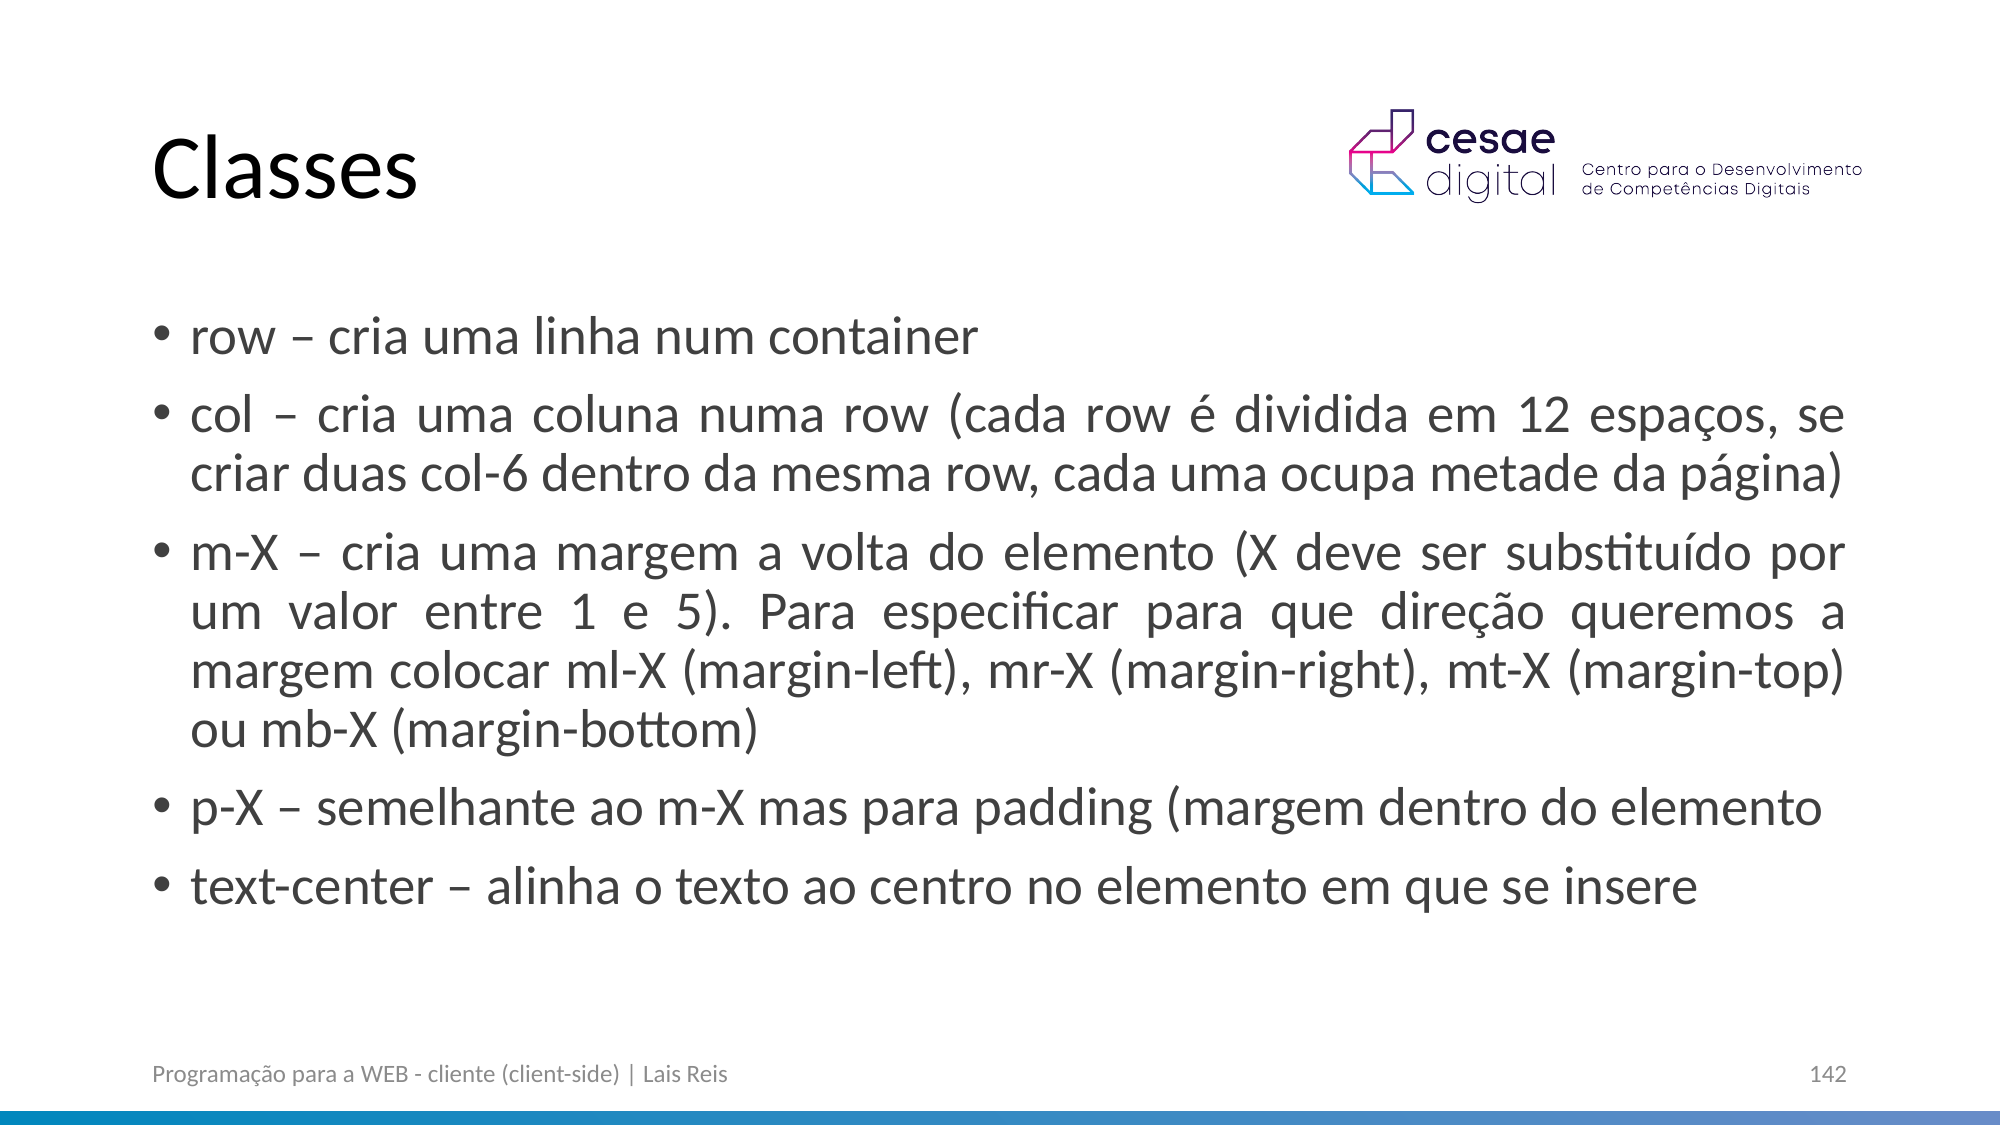

# Classes
row – cria uma linha num container
col – cria uma coluna numa row (cada row é dividida em 12 espaços, se criar duas col-6 dentro da mesma row, cada uma ocupa metade da página)
m-X – cria uma margem a volta do elemento (X deve ser substituído por um valor entre 1 e 5). Para especificar para que direção queremos a margem colocar ml-X (margin-left), mr-X (margin-right), mt-X (margin-top) ou mb-X (margin-bottom)
p-X – semelhante ao m-X mas para padding (margem dentro do elemento
text-center – alinha o texto ao centro no elemento em que se insere

Programação para a WEB - cliente (client-side) | Lais Reis
142